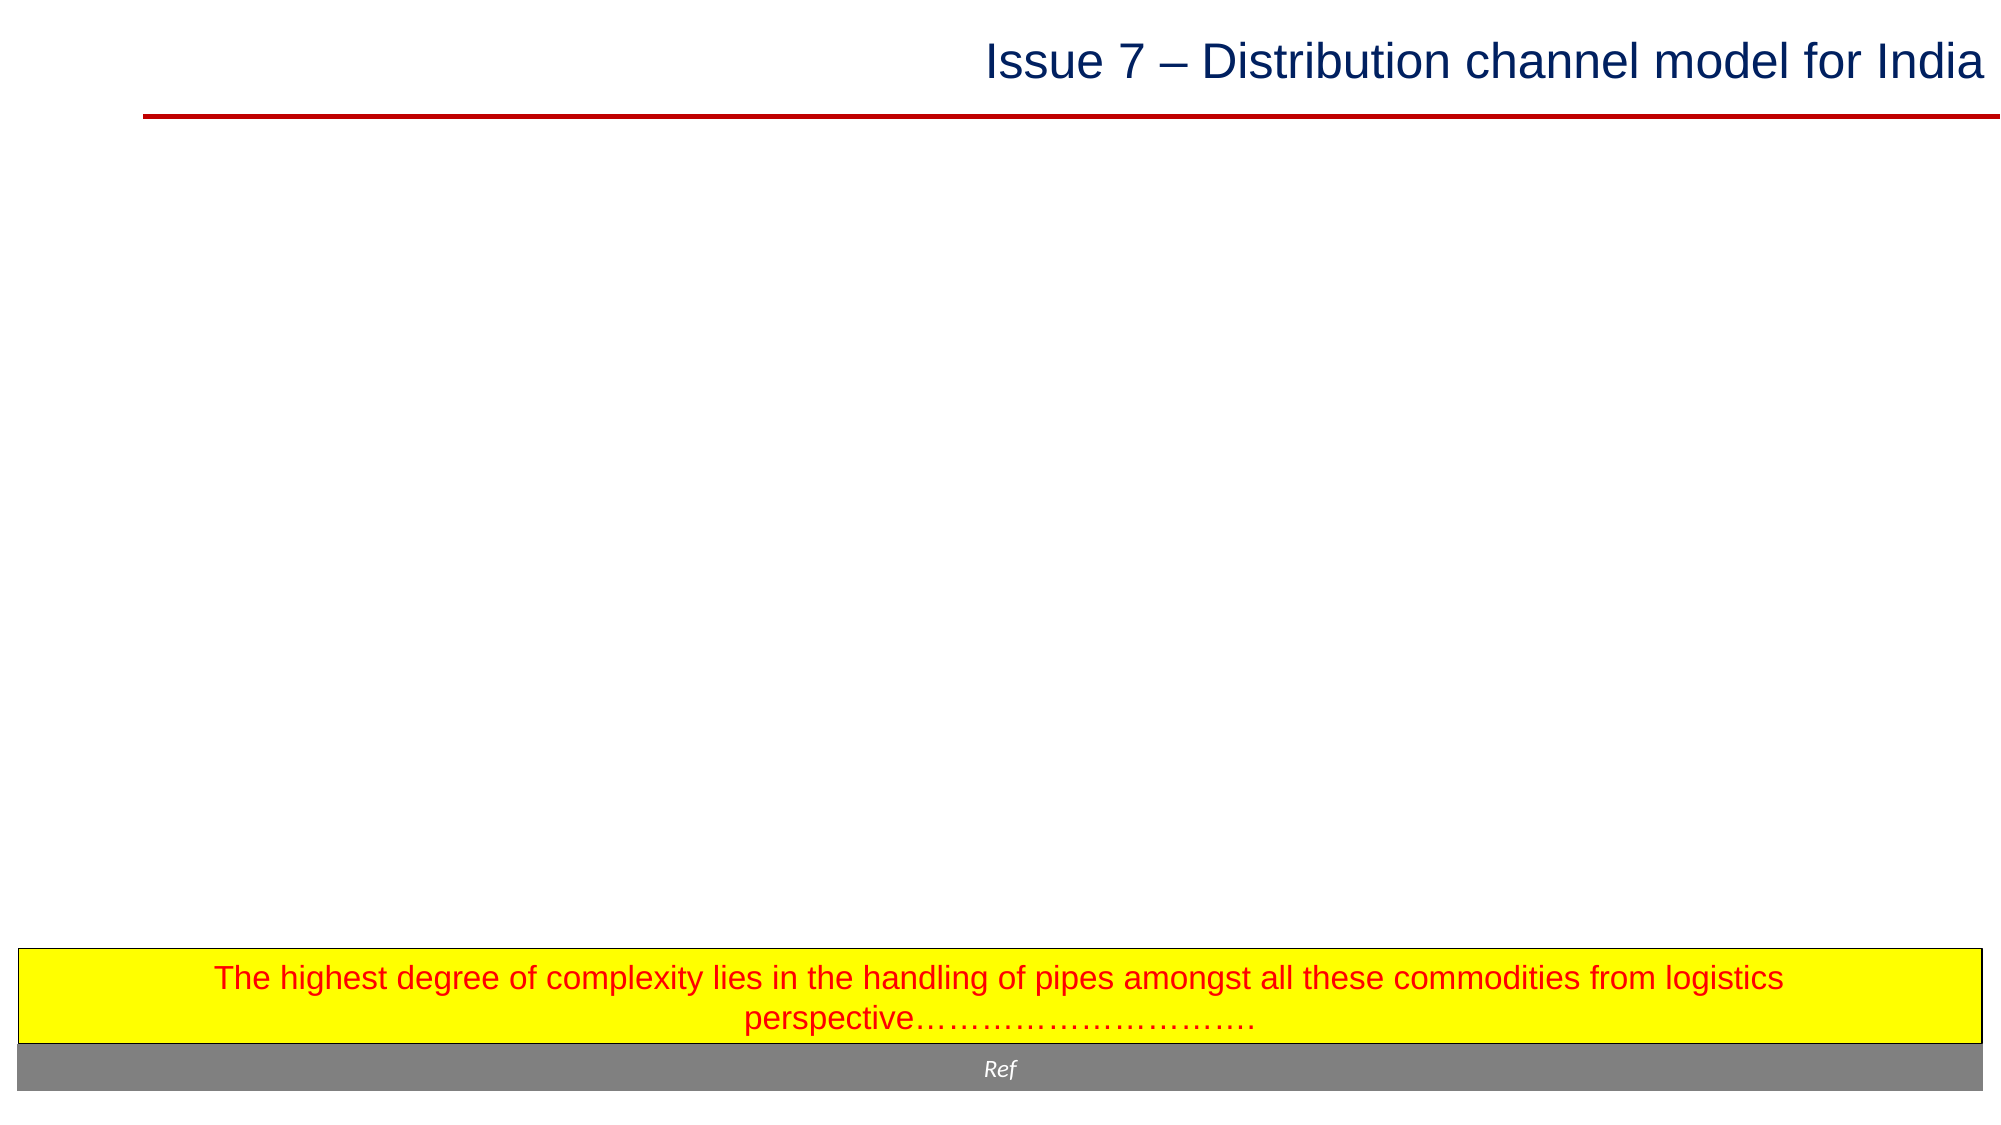

# Issue 7 – Distribution channel model for India
The highest degree of complexity lies in the handling of pipes amongst all these commodities from logistics perspective………………………….
13
Ref